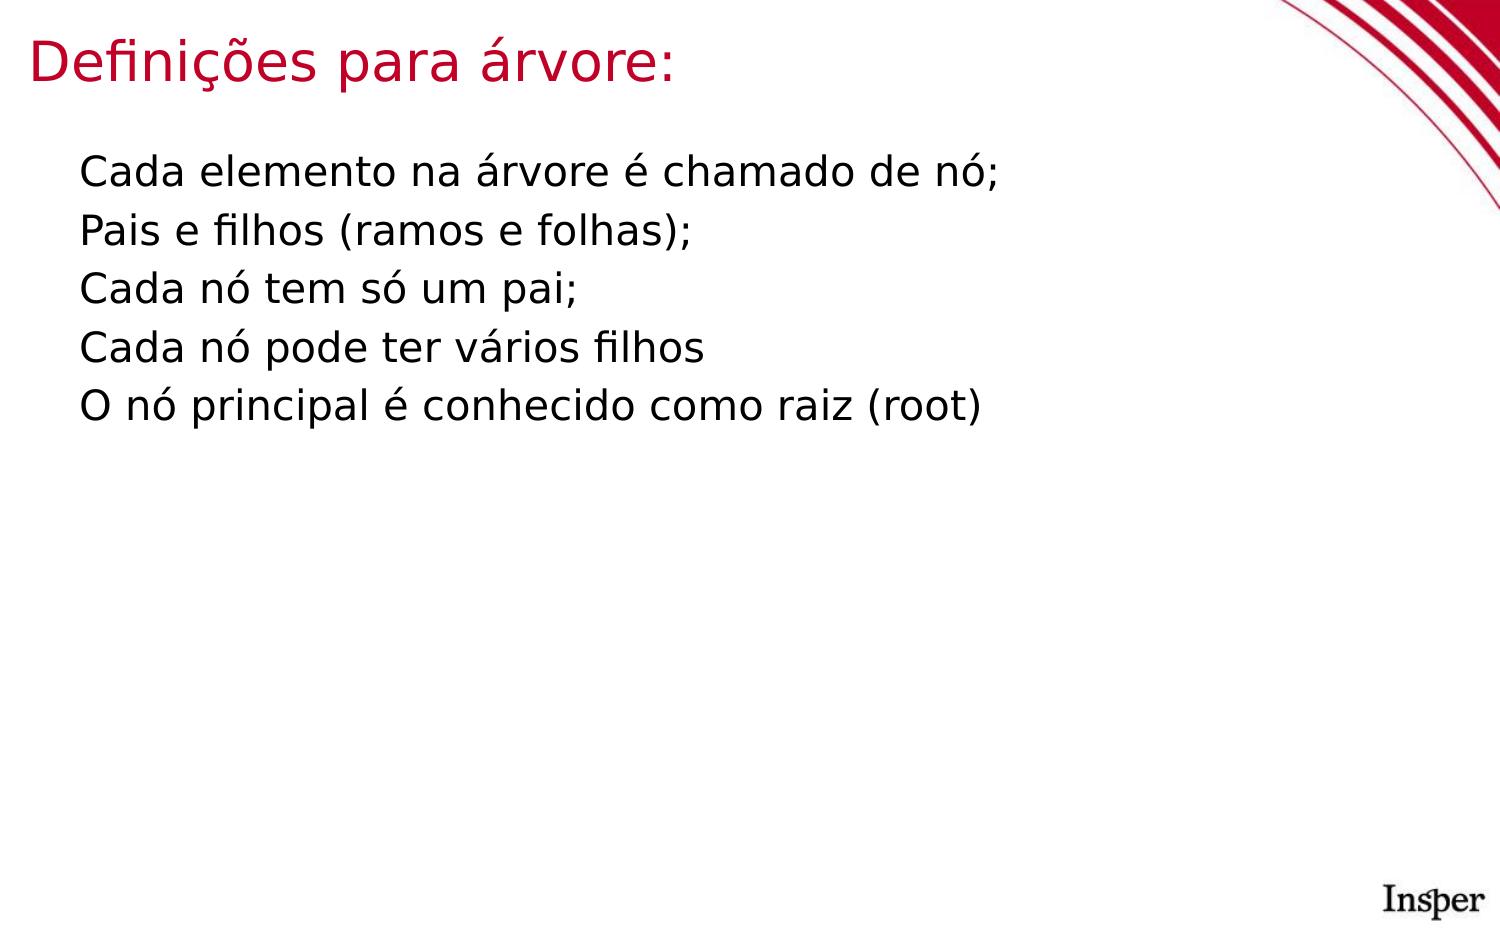

# Definições para árvore:
Cada elemento na árvore é chamado de nó;
Pais e filhos (ramos e folhas);
Cada nó tem só um pai;
Cada nó pode ter vários filhos
O nó principal é conhecido como raiz (root)